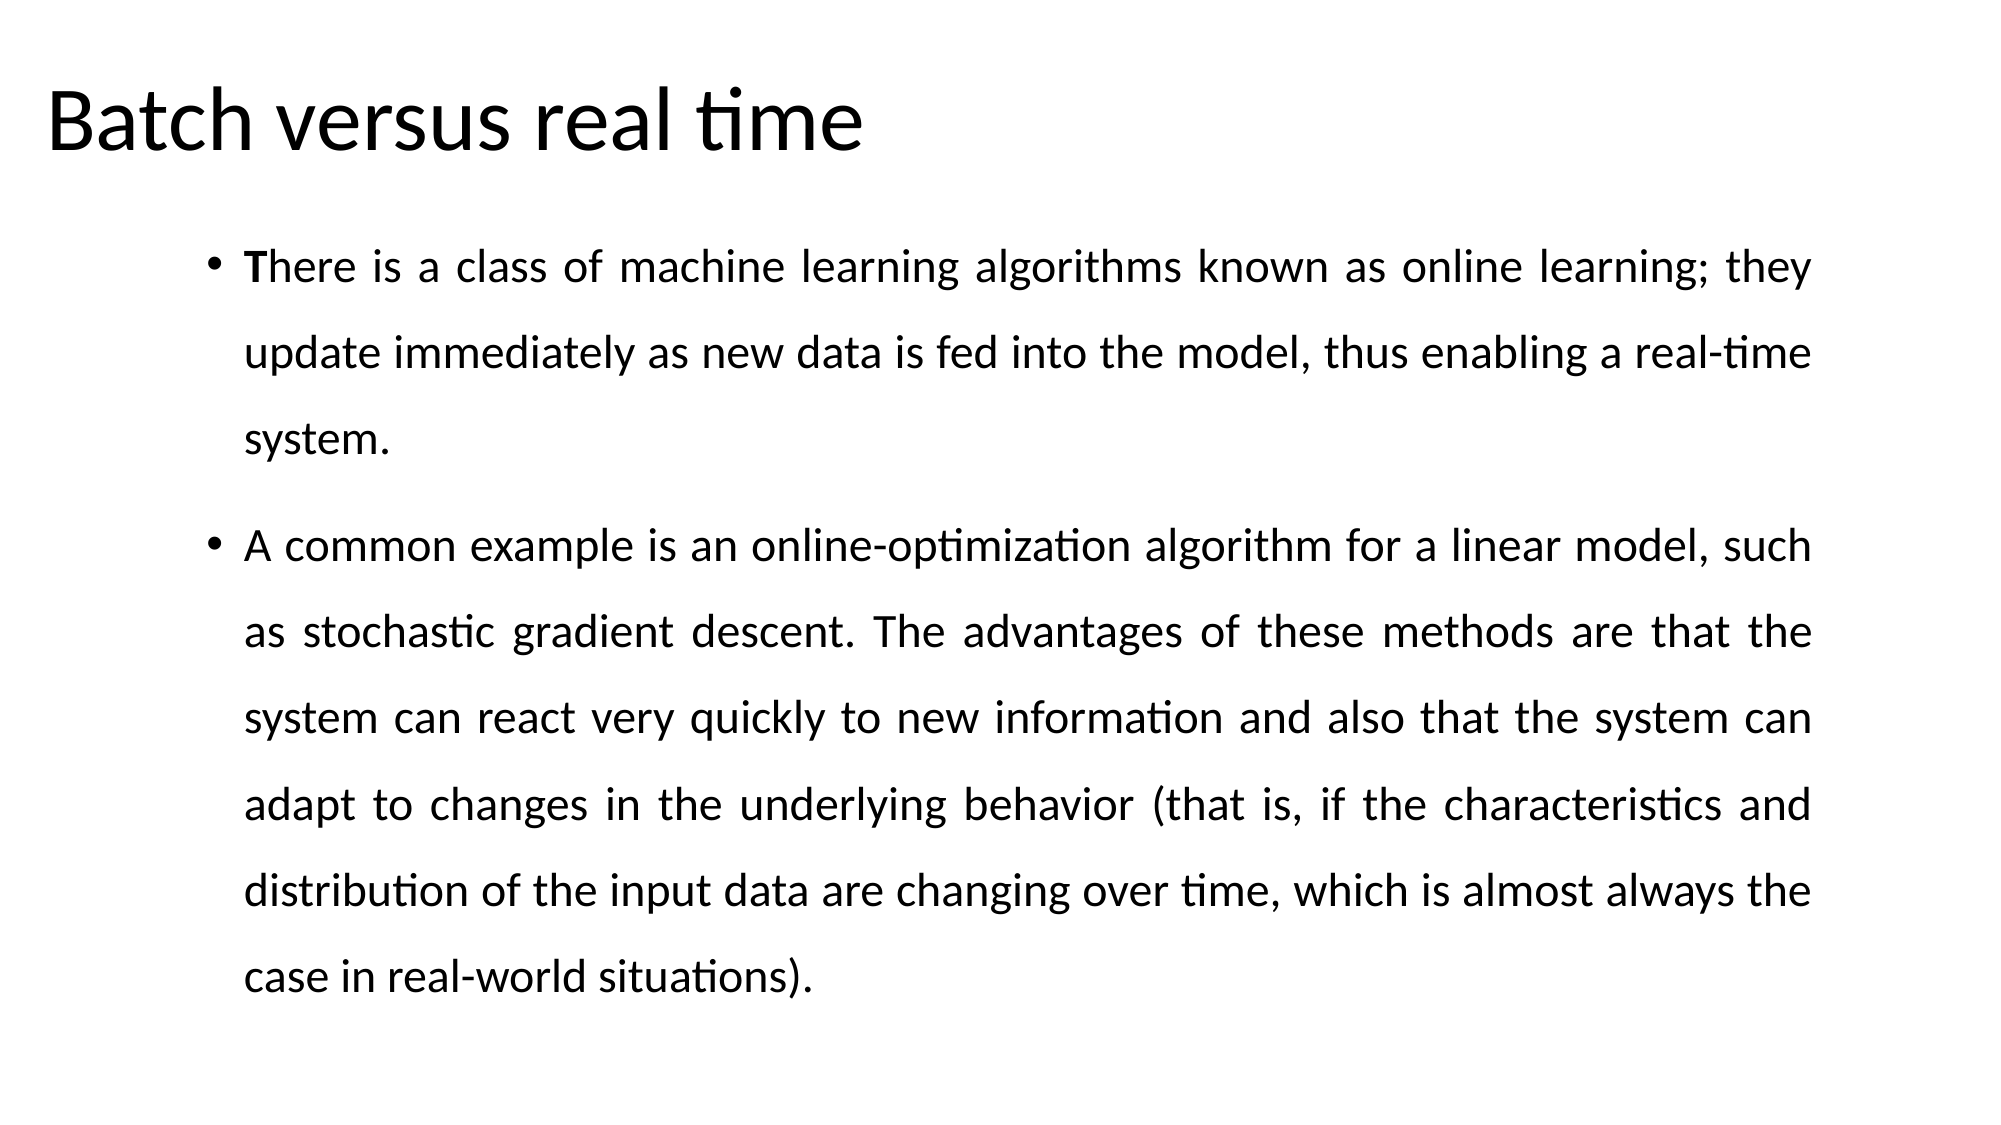

# Batch versus real time
There is a class of machine learning algorithms known as online learning; they update immediately as new data is fed into the model, thus enabling a real-time system.
A common example is an online-optimization algorithm for a linear model, such as stochastic gradient descent. The advantages of these methods are that the system can react very quickly to new information and also that the system can adapt to changes in the underlying behavior (that is, if the characteristics and distribution of the input data are changing over time, which is almost always the case in real-world situations).